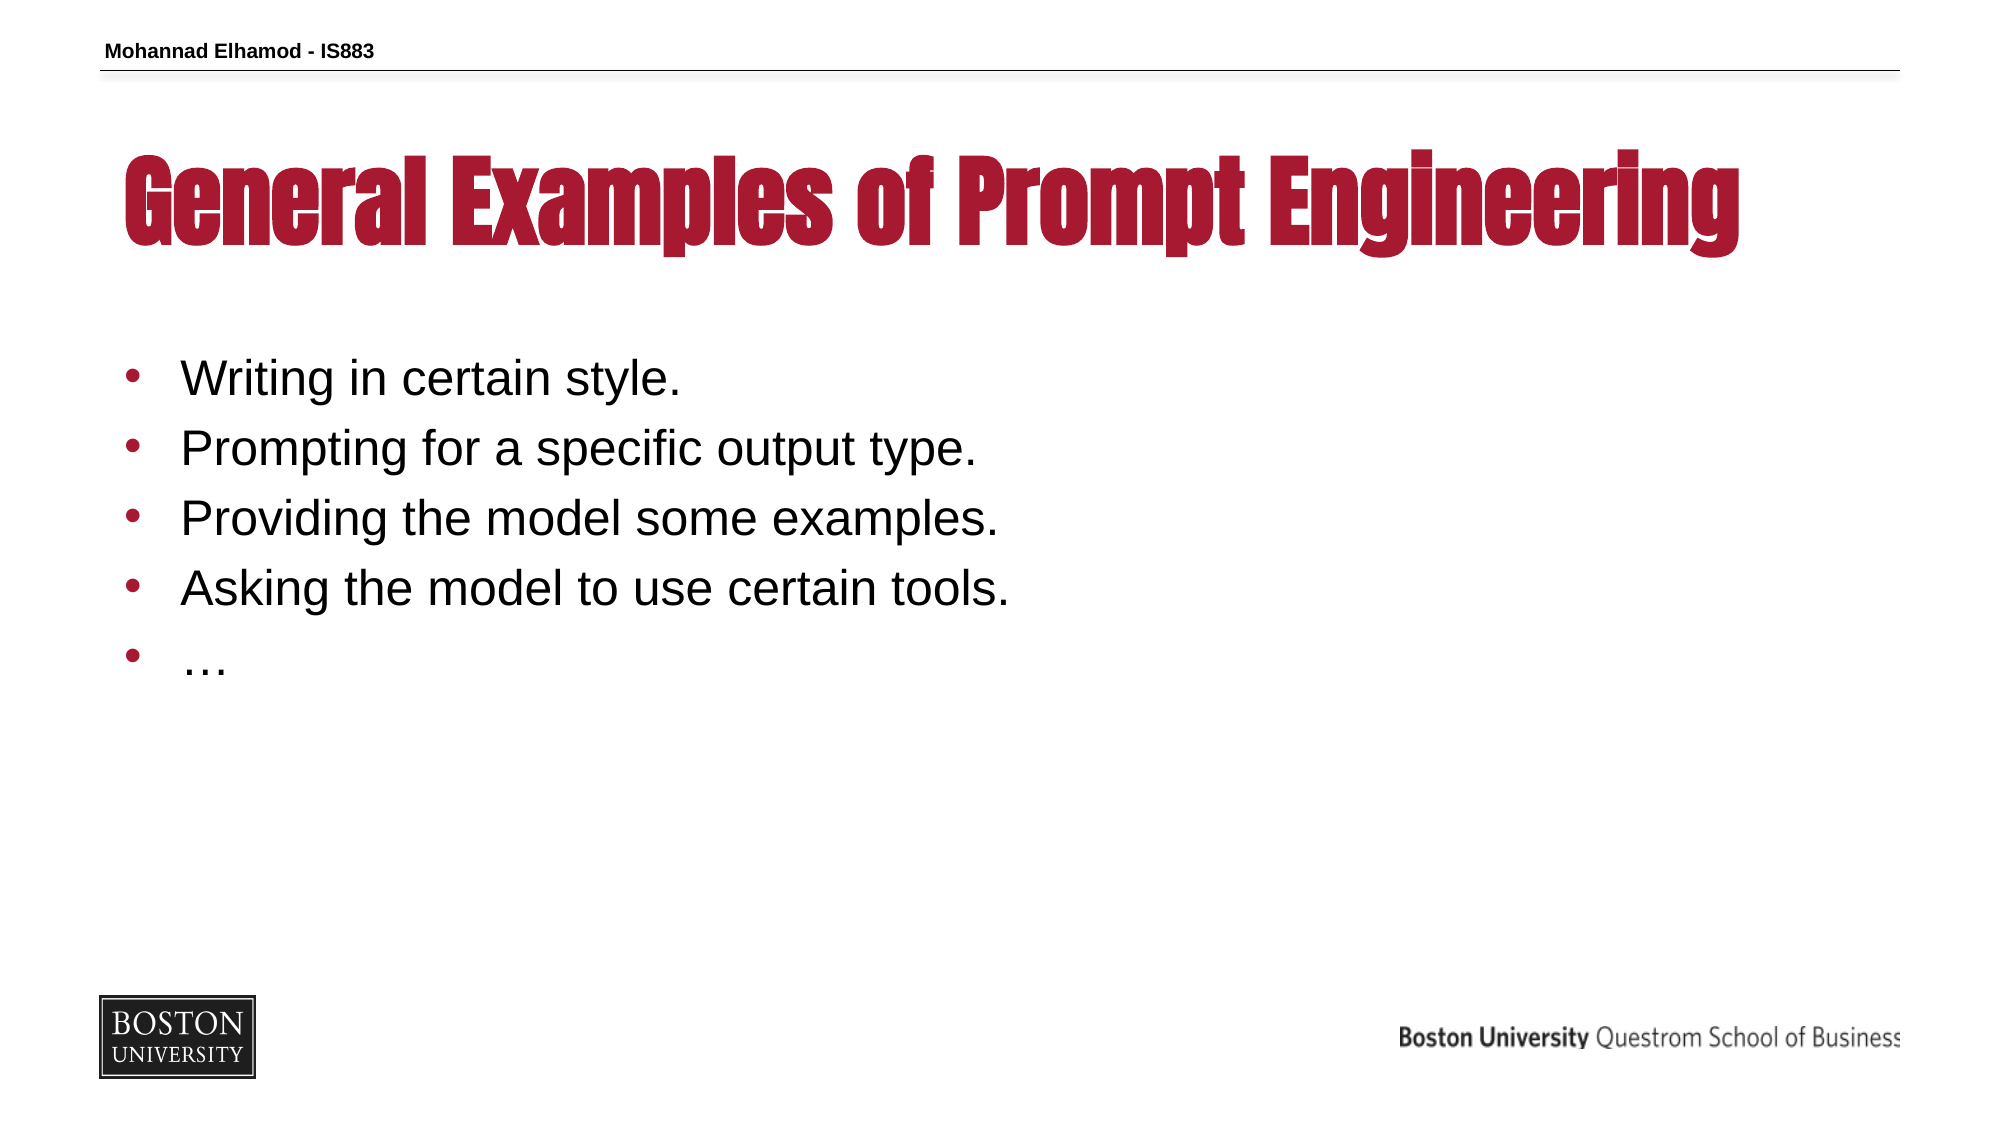

Mohannad Elhamod - IS883
# General Examples of Prompt Engineering
Writing in certain style.
Prompting for a specific output type.
Providing the model some examples.
Asking the model to use certain tools.
…